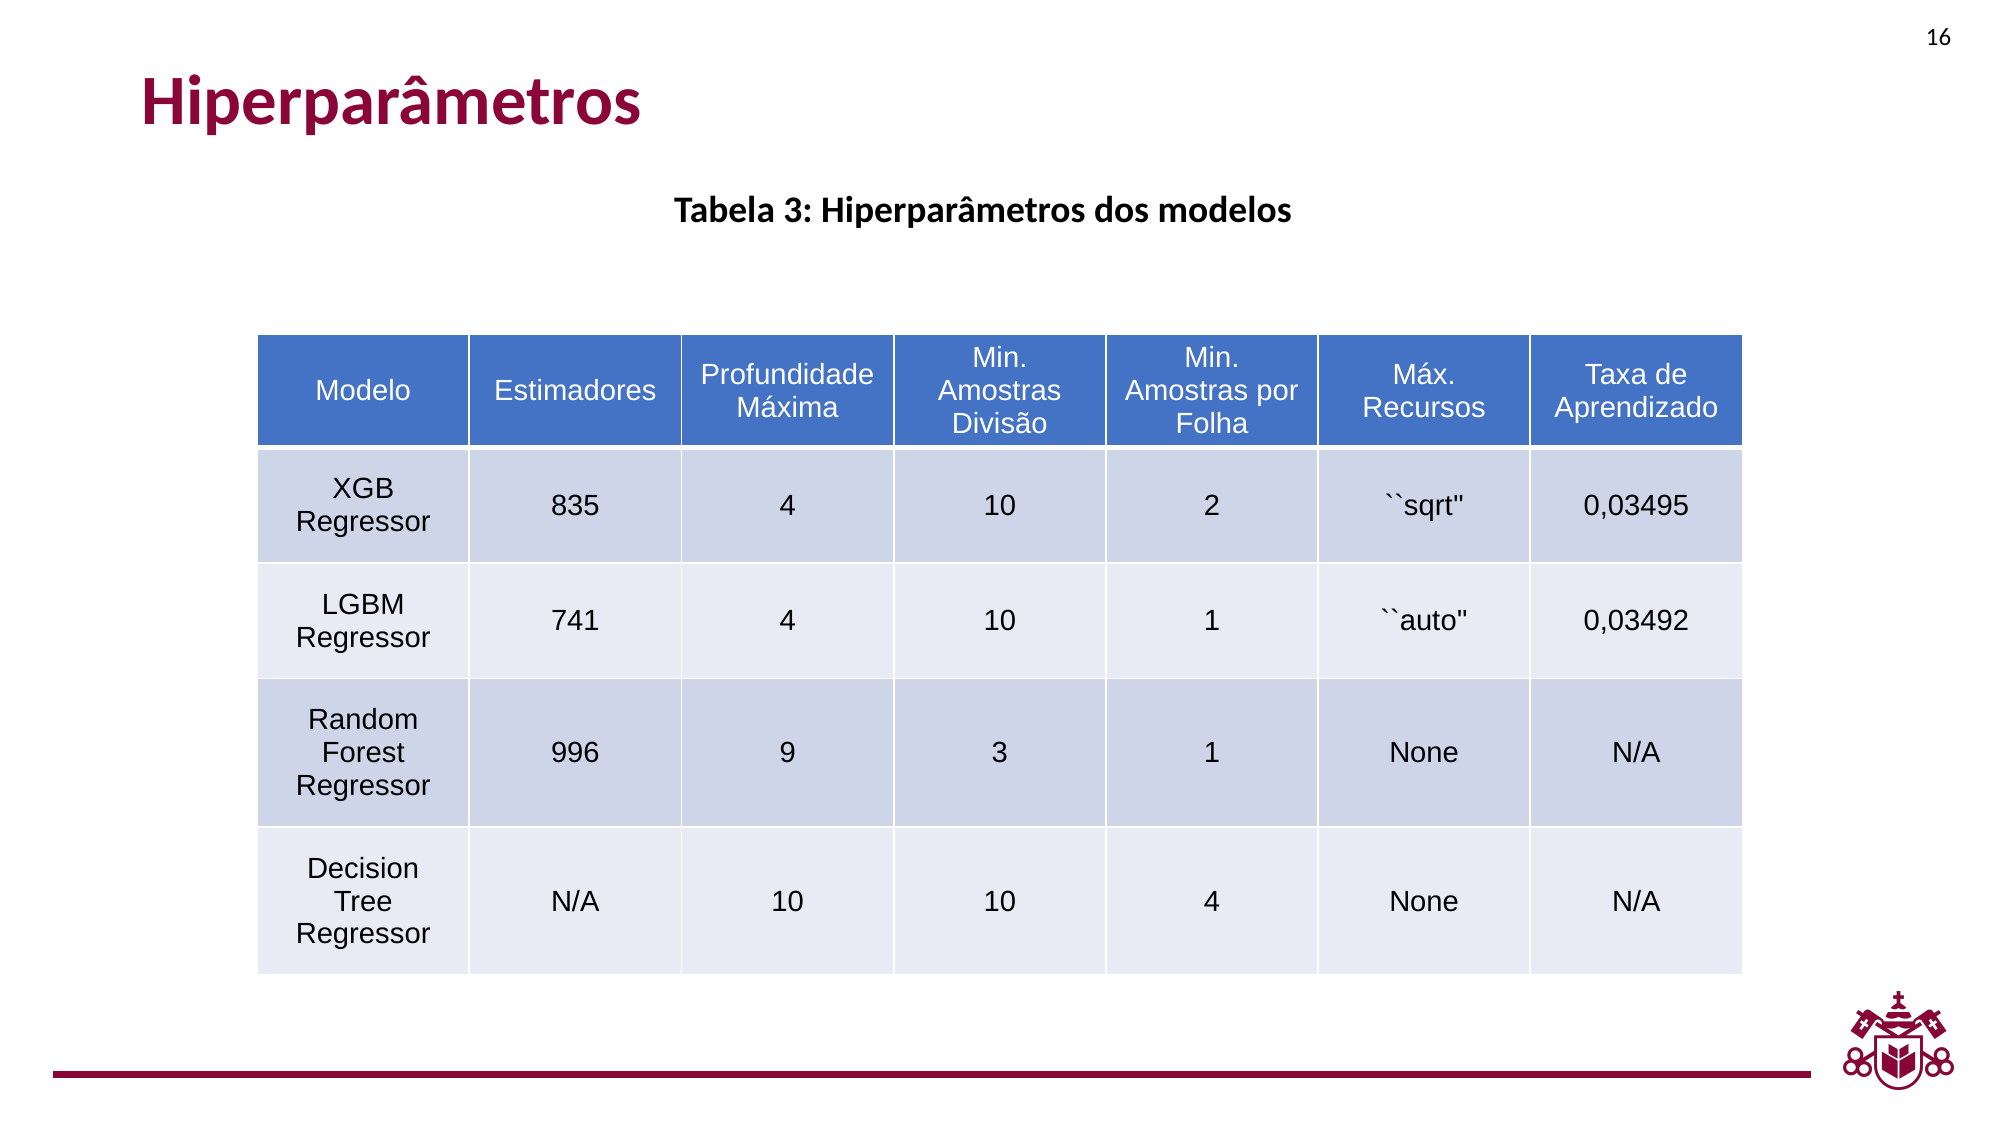

Hiperparâmetros
16
Tabela 3: Hiperparâmetros dos modelos
| Modelo | Estimadores | Profundidade Máxima | Min. Amostras Divisão | Min. Amostras por Folha | Máx. Recursos | Taxa de Aprendizado |
| --- | --- | --- | --- | --- | --- | --- |
| XGB Regressor | 835 | 4 | 10 | 2 | ``sqrt'' | 0,03495 |
| LGBM Regressor | 741 | 4 | 10 | 1 | ``auto'' | 0,03492 |
| Random Forest Regressor | 996 | 9 | 3 | 1 | None | N/A |
| Decision Tree Regressor | N/A | 10 | 10 | 4 | None | N/A |